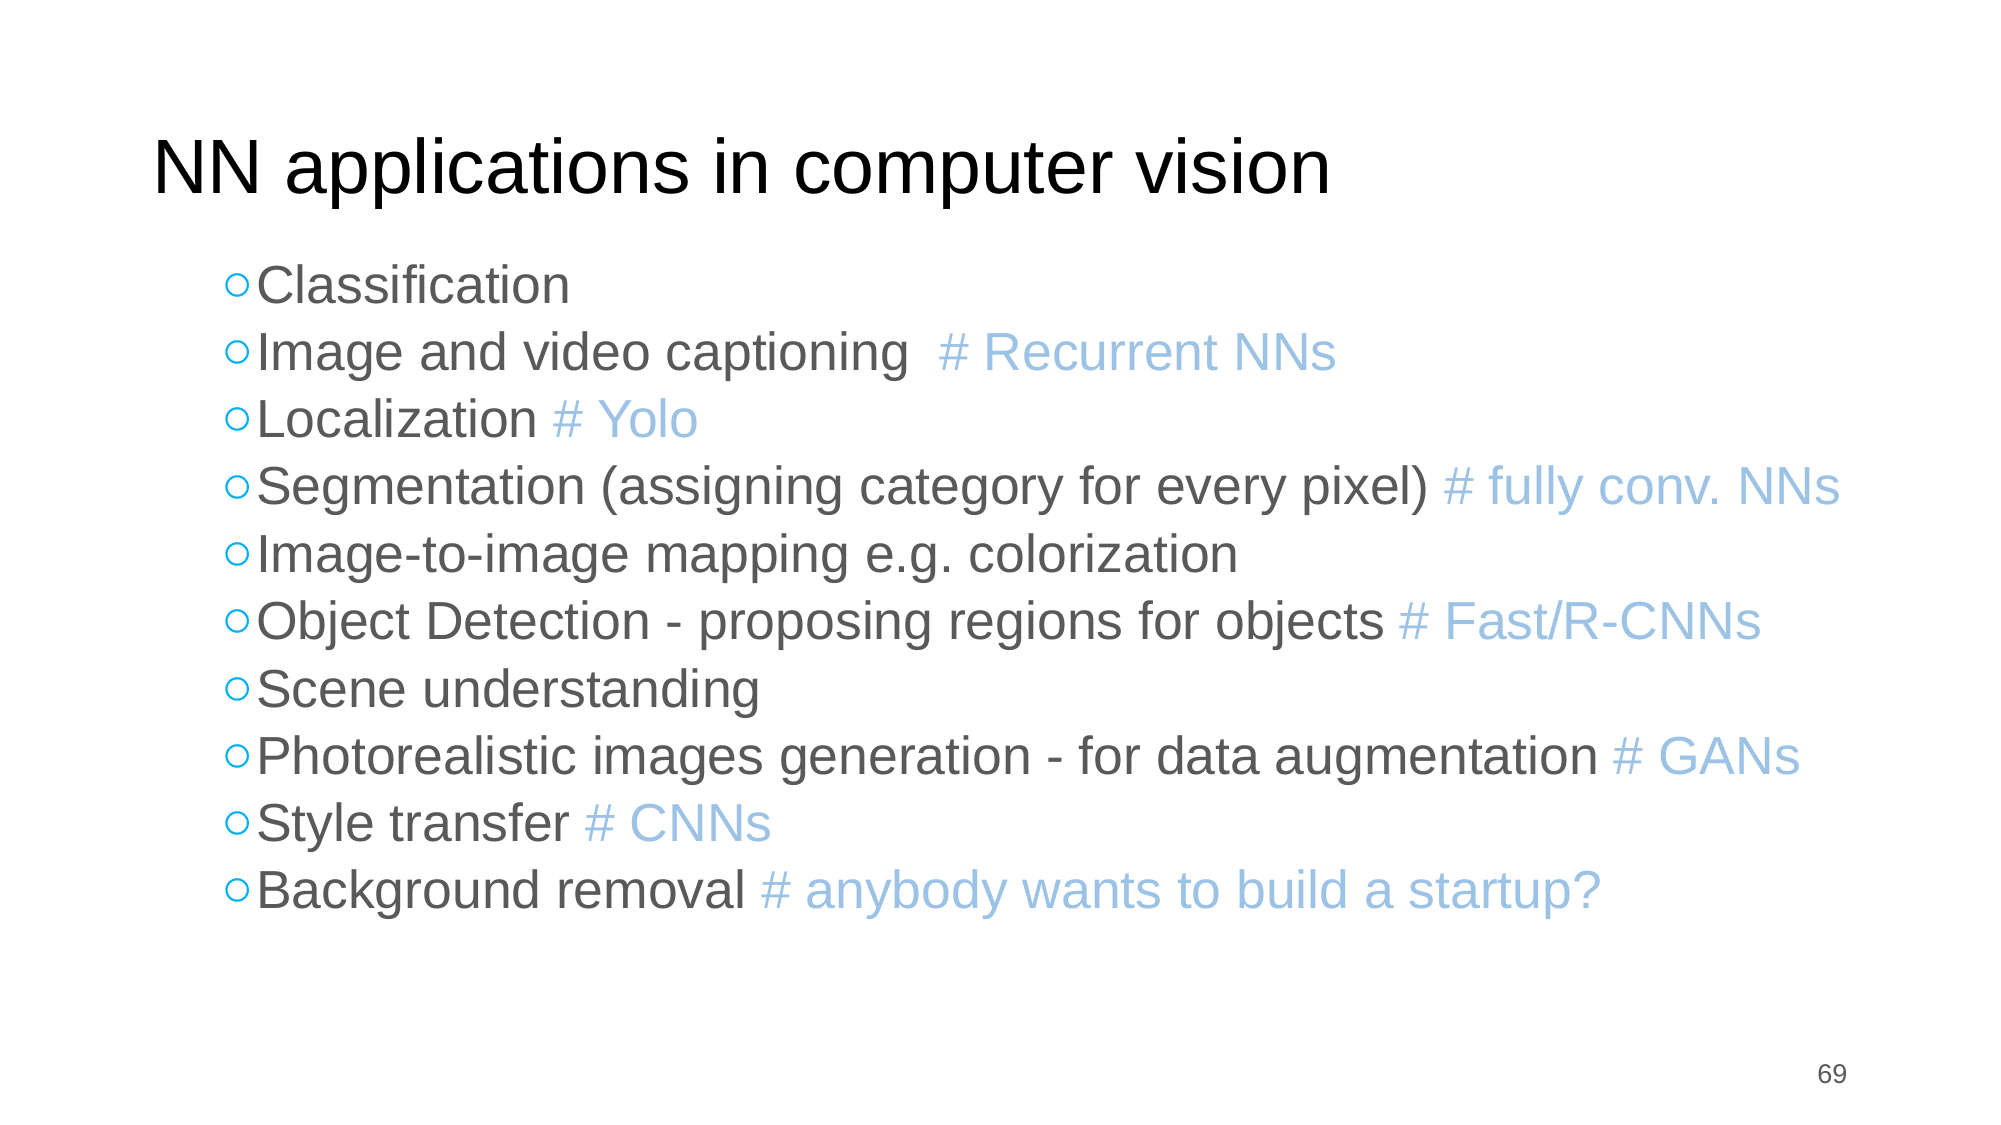

# NN applications in computer vision
Classification
Image and video captioning  # Recurrent NNs
Localization # Yolo
Segmentation (assigning category for every pixel) # fully conv. NNs
Image-to-image mapping e.g. colorization
Object Detection - proposing regions for objects # Fast/R-CNNs
Scene understanding
Photorealistic images generation - for data augmentation # GANs
Style transfer # CNNs
Background removal # anybody wants to build a startup?
69